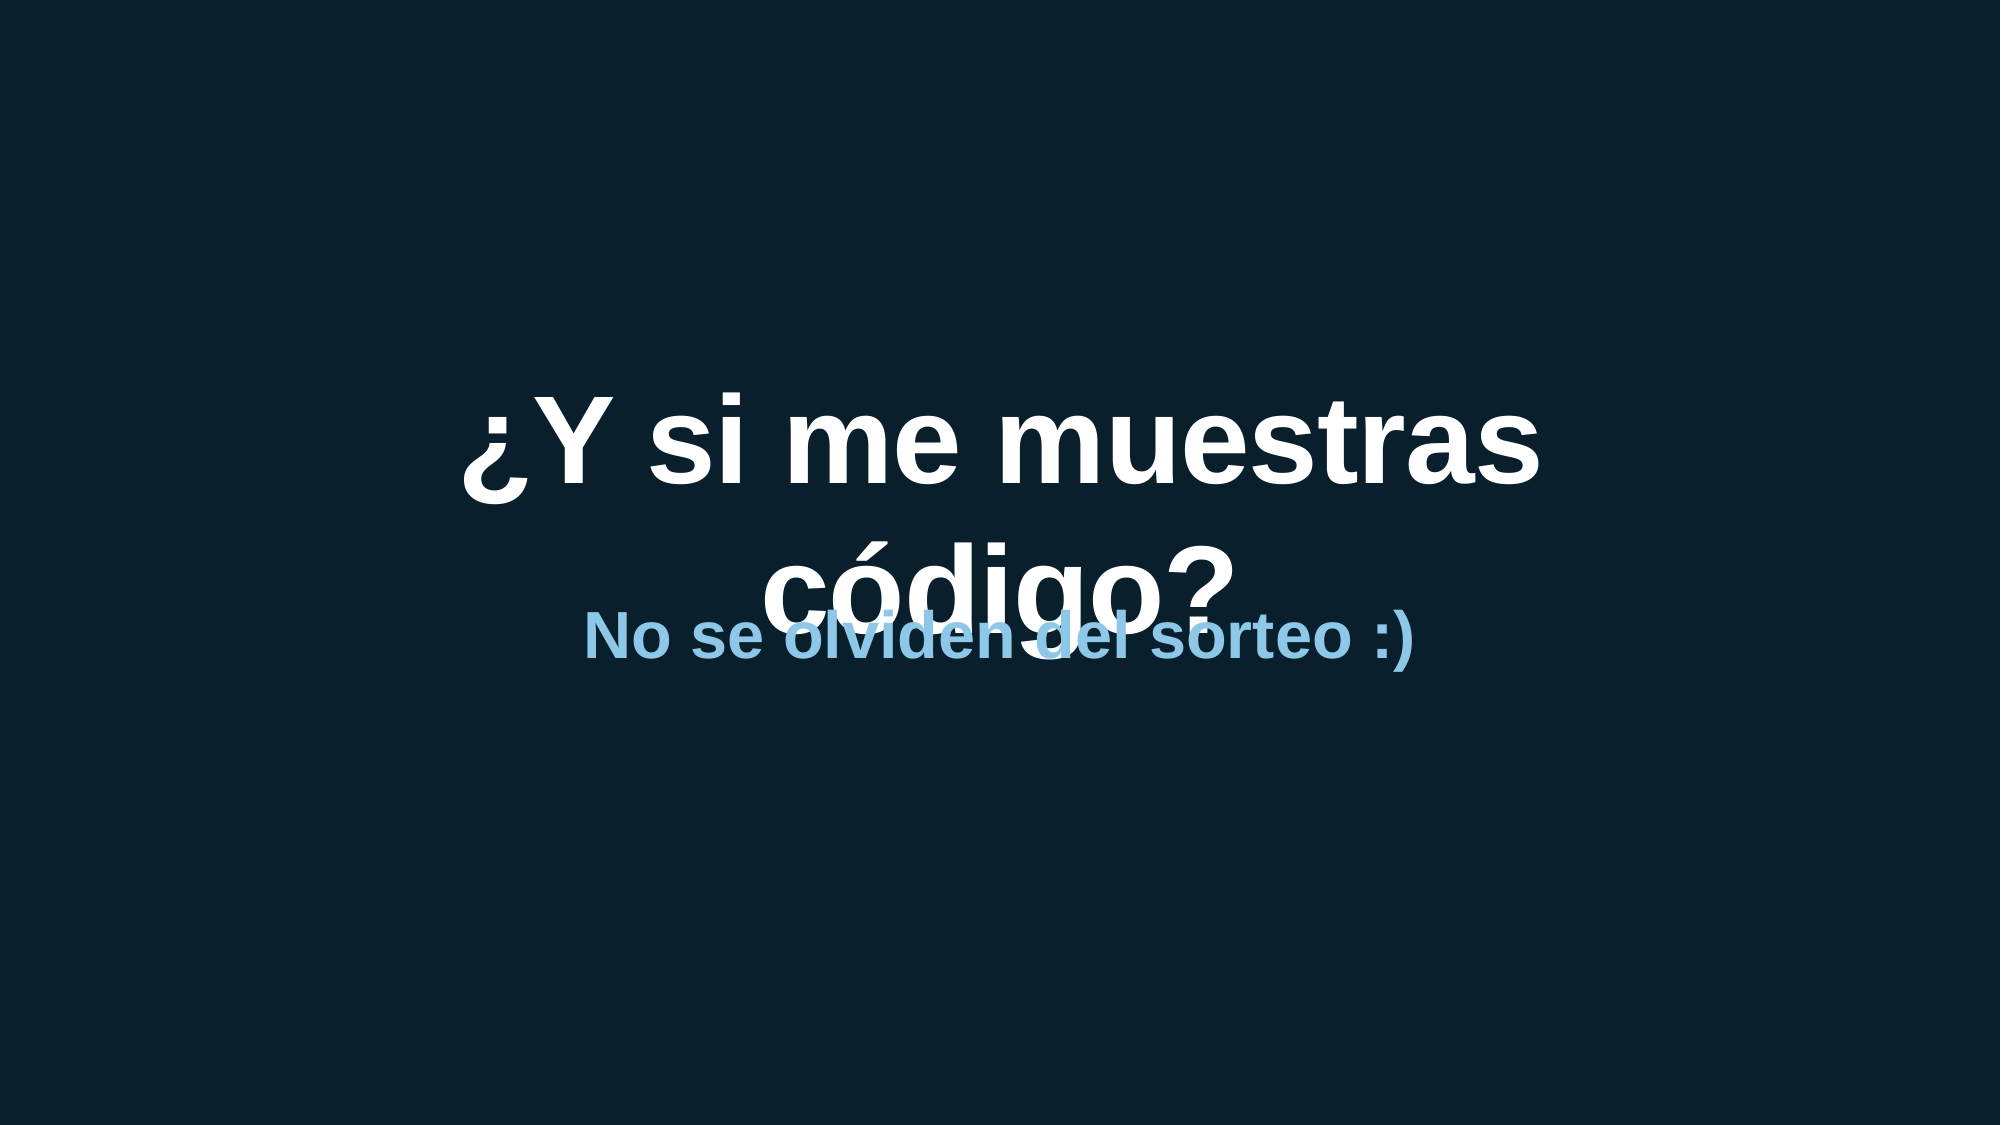

¿Y si me muestras código?
No se olviden del sorteo :)